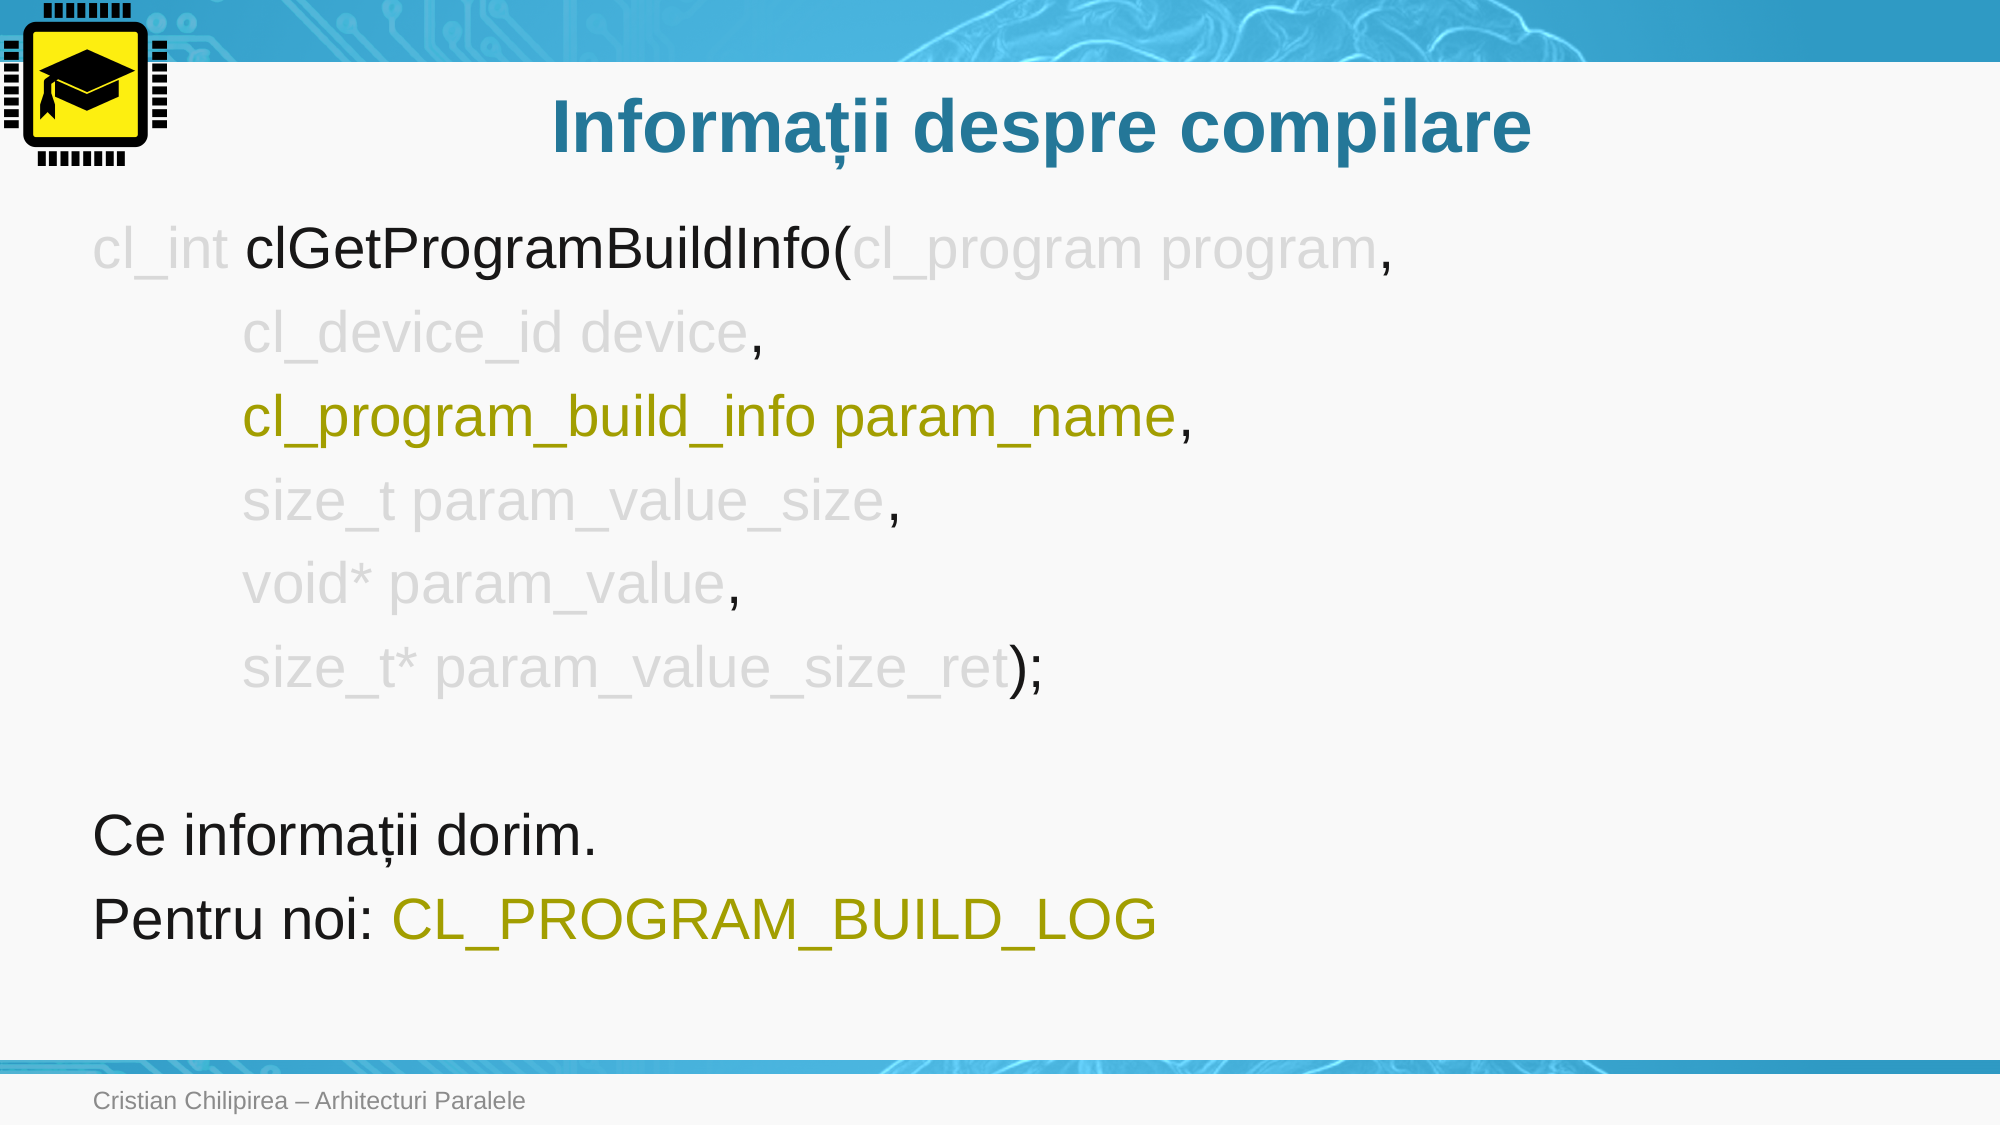

# Informații despre compilare
cl_int clGetProgramBuildInfo(cl_program program,
	cl_device_id device,
	cl_program_build_info param_name,
	size_t param_value_size,
	void* param_value,
	size_t* param_value_size_ret);

Ce informații dorim.
Pentru noi: CL_PROGRAM_BUILD_LOG
Cristian Chilipirea – Arhitecturi Paralele